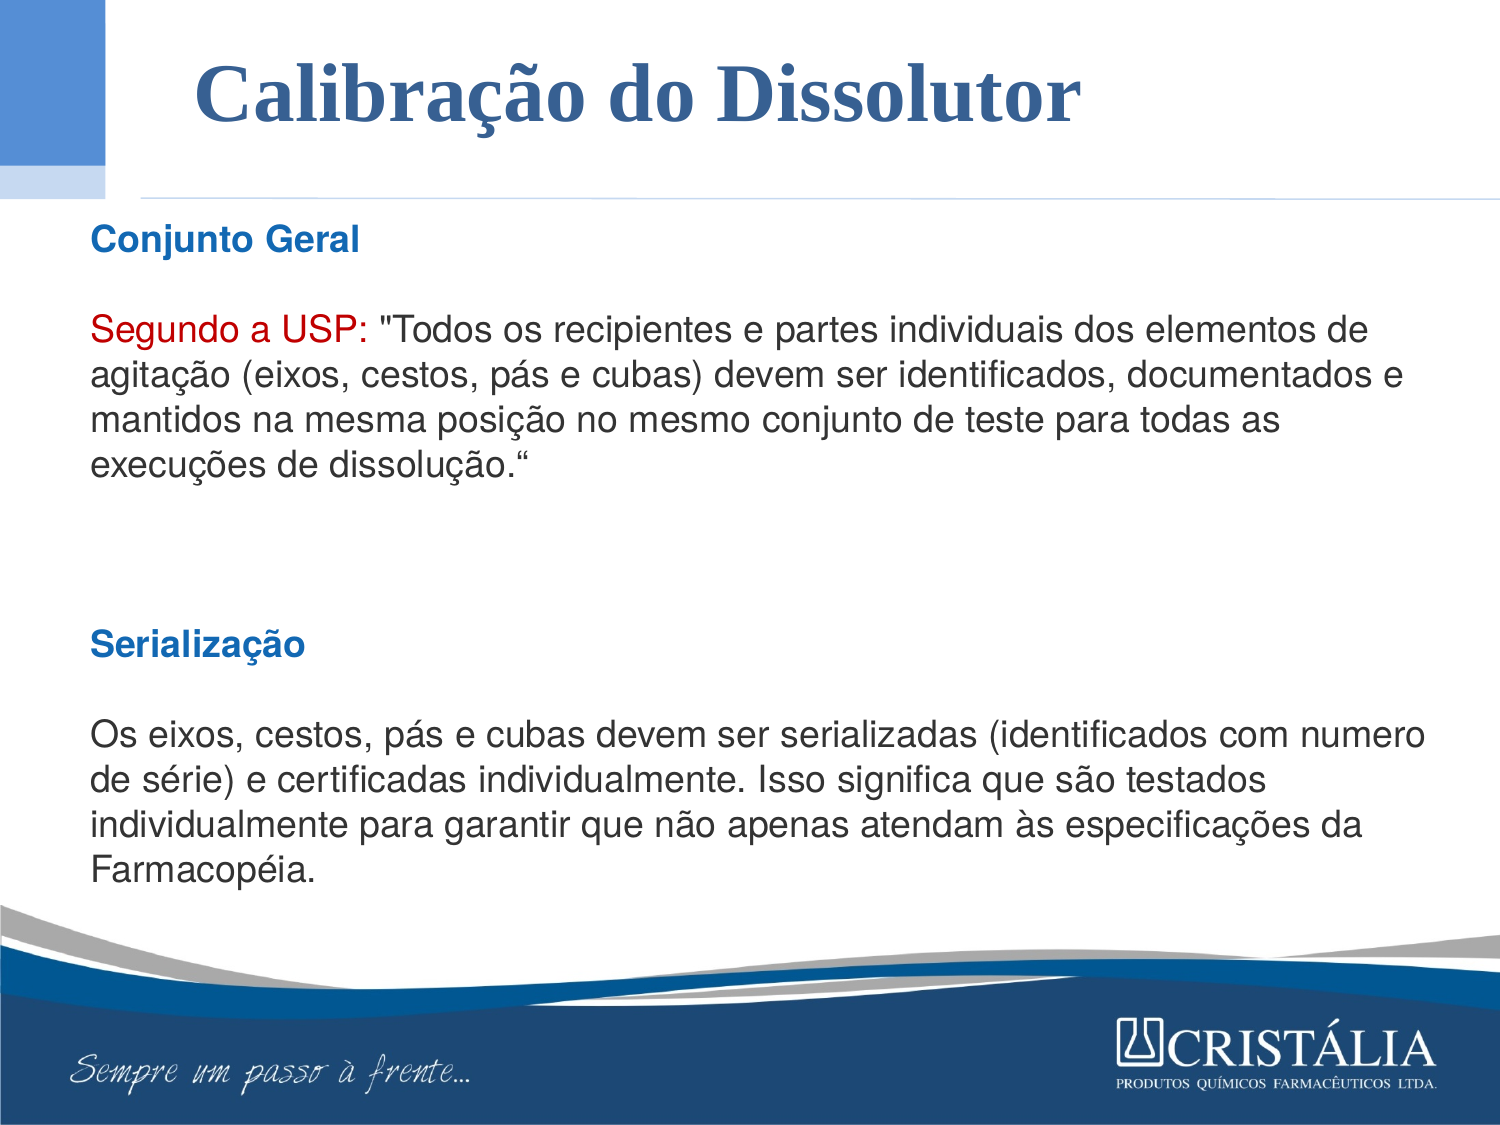

Calibração do Dissolutor
Conjunto Geral

Segundo a USP: "Todos os recipientes e partes individuais dos elementos de agitação (eixos, cestos, pás e cubas) devem ser identificados, documentados e mantidos na mesma posição no mesmo conjunto de teste para todas as execuções de dissolução.“

Serialização

Os eixos, cestos, pás e cubas devem ser serializadas (identificados com numero de série) e certificadas individualmente. Isso significa que são testados individualmente para garantir que não apenas atendam às especificações da Farmacopéia.